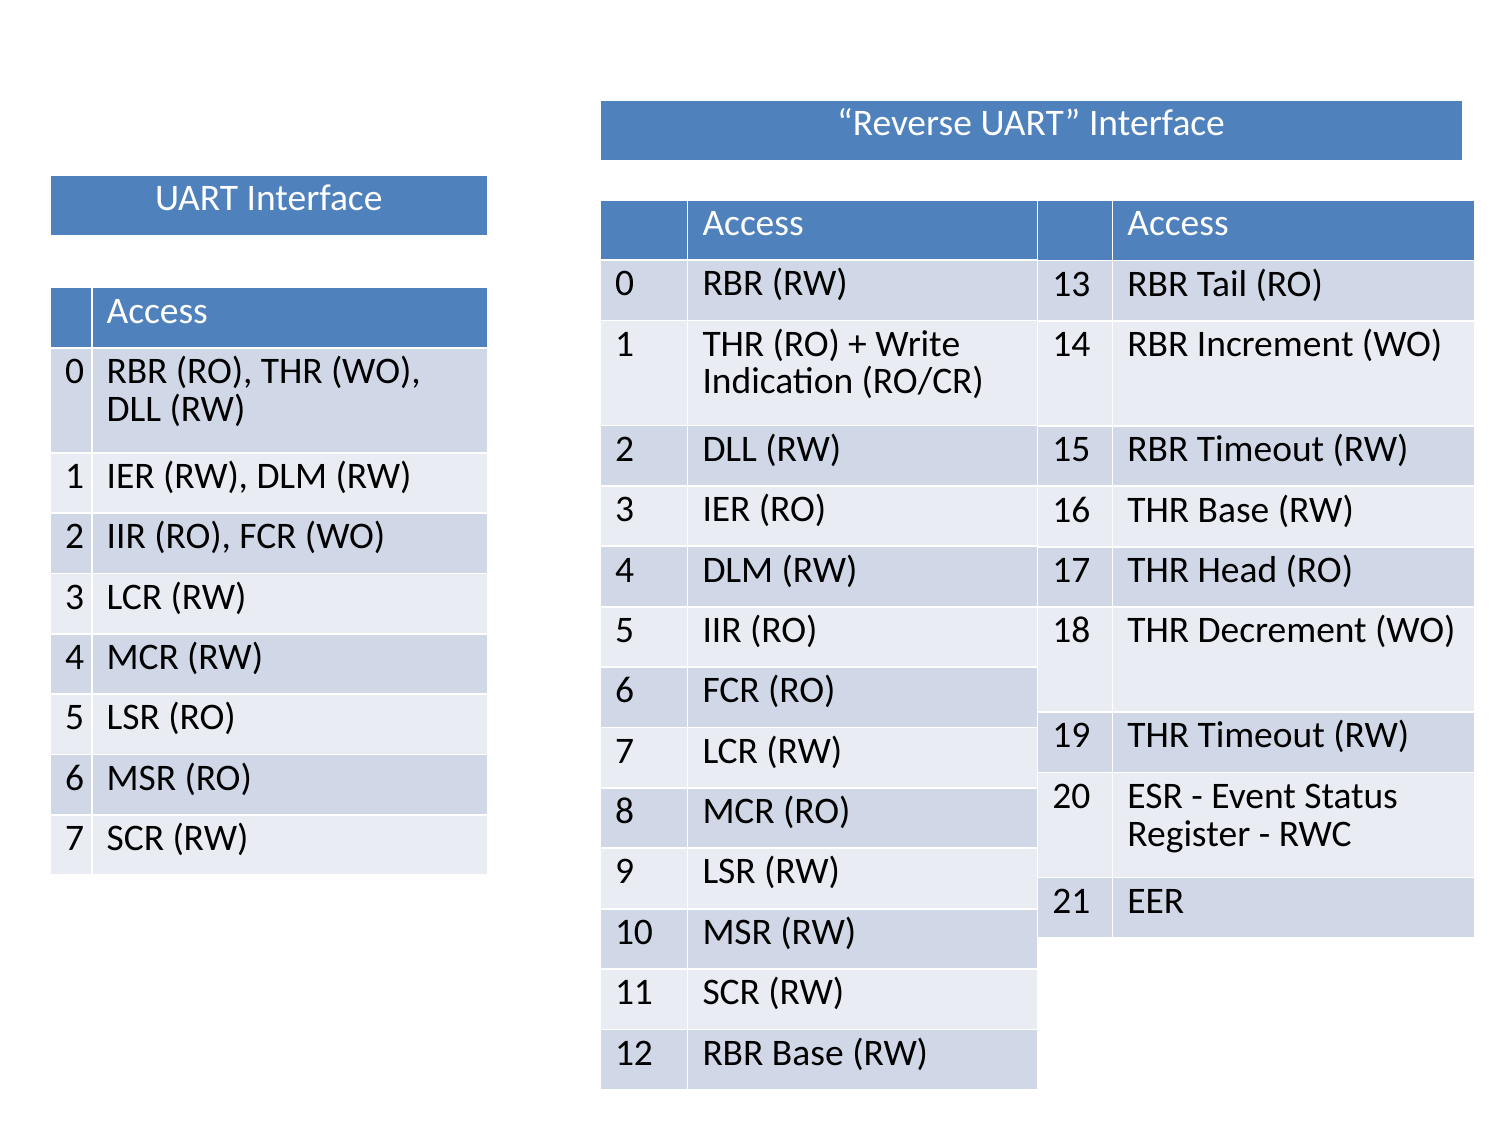

| “Reverse UART” Interface |
| --- |
| UART Interface |
| --- |
|  | Access |
| --- | --- |
| 0 | RBR (RW) |
| 1 | THR (RO) + Write Indication (RO/CR) |
| 2 | DLL (RW) |
| 3 | IER (RO) |
| 4 | DLM (RW) |
| 5 | IIR (RO) |
| 6 | FCR (RO) |
| 7 | LCR (RW) |
| 8 | MCR (RO) |
| 9 | LSR (RW) |
| 10 | MSR (RW) |
| 11 | SCR (RW) |
| 12 | RBR Base (RW) |
|  | Access |
| --- | --- |
| 13 | RBR Tail (RO) |
| 14 | RBR Increment (WO) |
| 15 | RBR Timeout (RW) |
| 16 | THR Base (RW) |
| 17 | THR Head (RO) |
| 18 | THR Decrement (WO) |
| 19 | THR Timeout (RW) |
| 20 | ESR - Event Status Register - RWC |
| 21 | EER |
|  | Access |
| --- | --- |
| 0 | RBR (RO), THR (WO), DLL (RW) |
| 1 | IER (RW), DLM (RW) |
| 2 | IIR (RO), FCR (WO) |
| 3 | LCR (RW) |
| 4 | MCR (RW) |
| 5 | LSR (RO) |
| 6 | MSR (RO) |
| 7 | SCR (RW) |